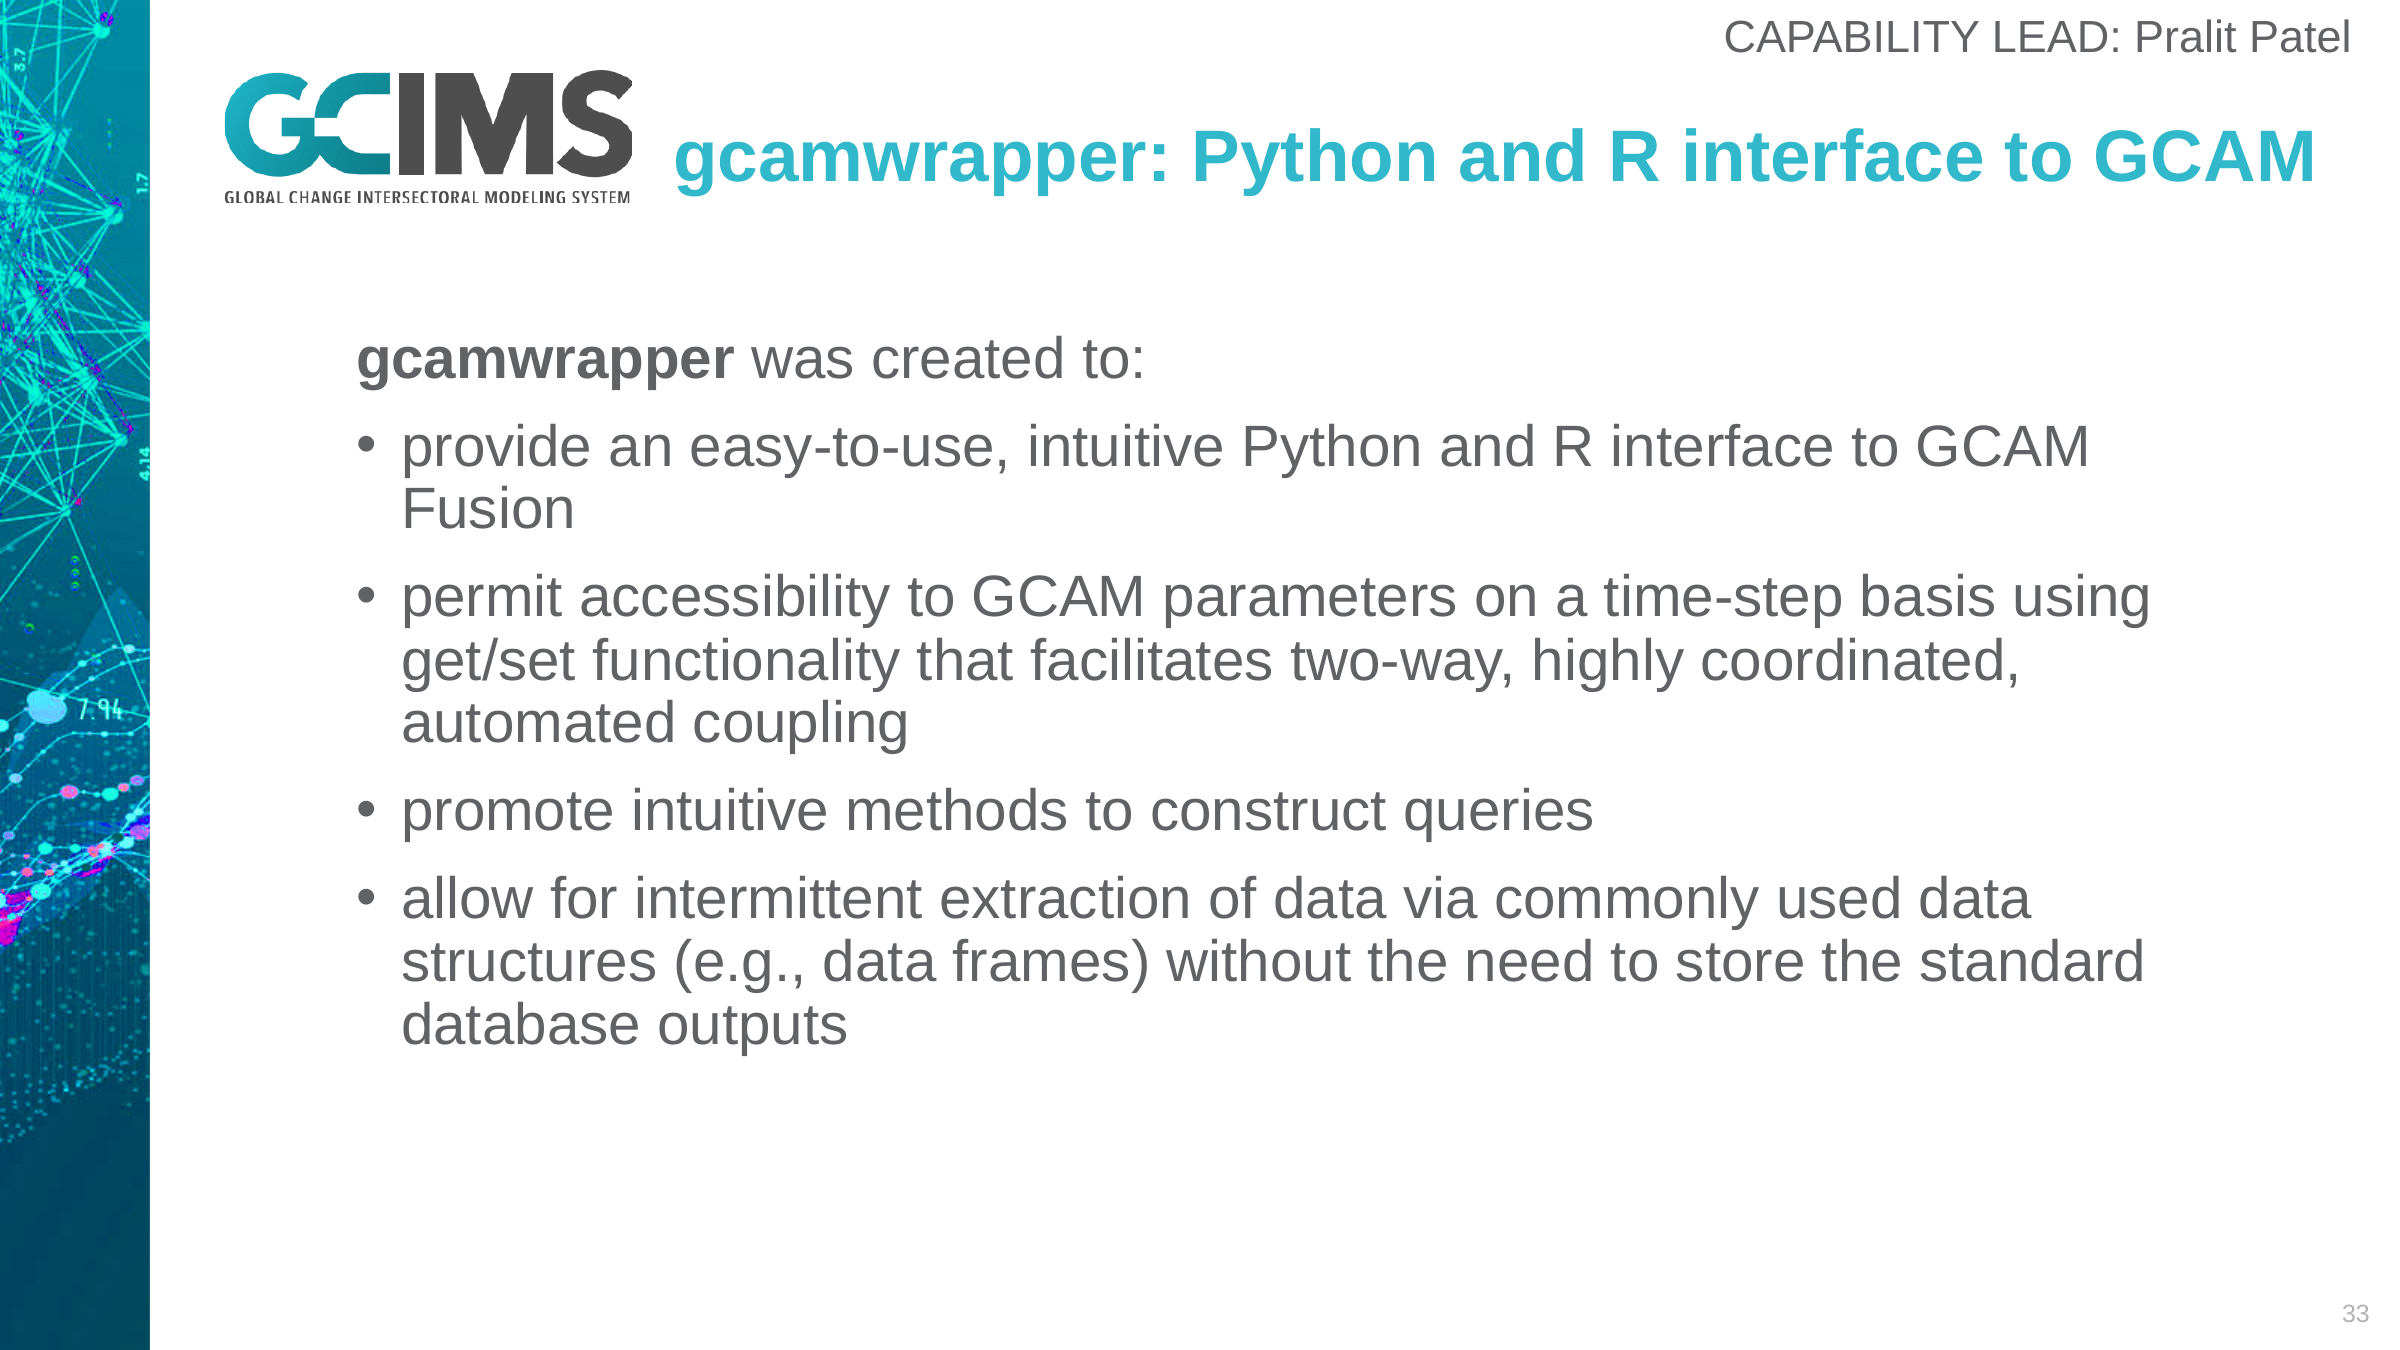

CAPABILITY LEAD: Pralit Patel
# gcamwrapper: Python and R interface to GCAM
gcamwrapper was created to:
provide an easy-to-use, intuitive Python and R interface to GCAM Fusion
permit accessibility to GCAM parameters on a time-step basis using get/set functionality that facilitates two-way, highly coordinated, automated coupling
promote intuitive methods to construct queries
allow for intermittent extraction of data via commonly used data structures (e.g., data frames) without the need to store the standard database outputs
33